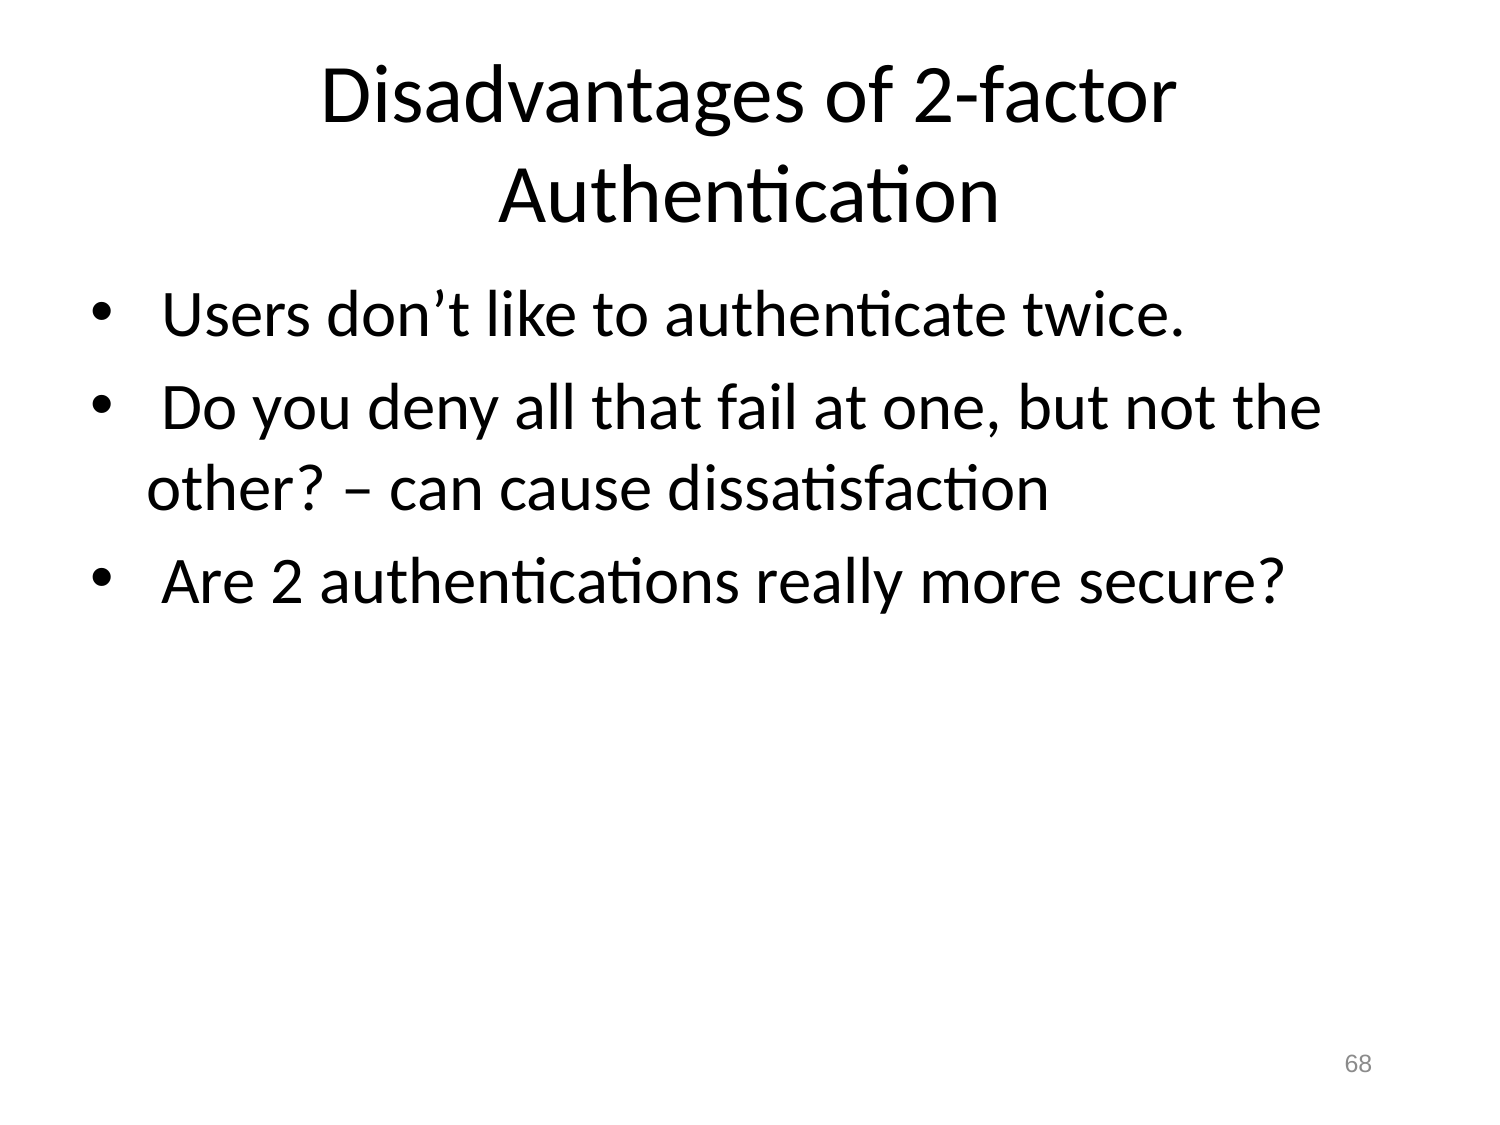

# Disadvantages of 2-factor Authentication
 Users don’t like to authenticate twice.
 Do you deny all that fail at one, but not the other? – can cause dissatisfaction
 Are 2 authentications really more secure?
68